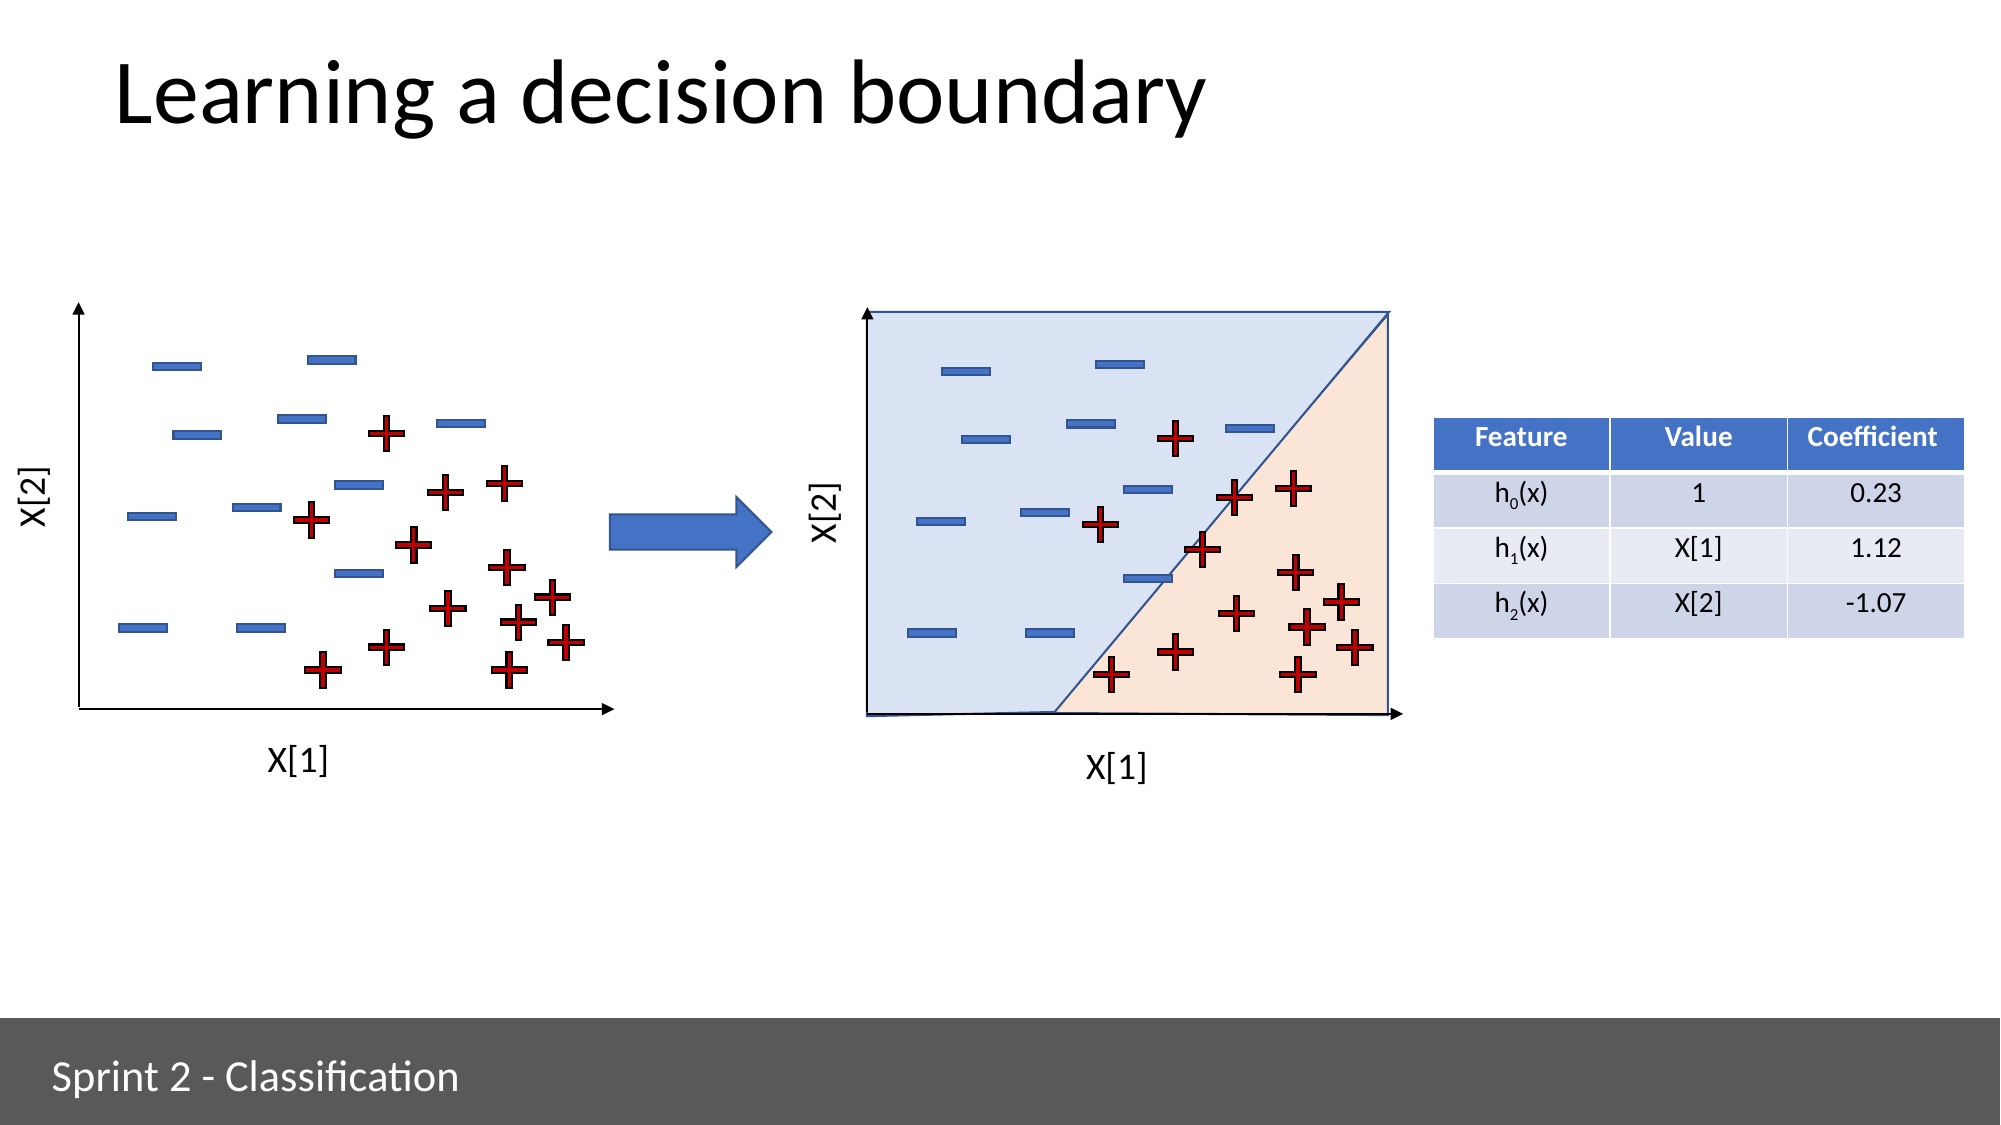

# Learning a decision boundary

X[2]
X[1]
| Feature | Value | Coefficient |
| --- | --- | --- |
| h0(x) | 1 | 0.23 |
| h1(x) | X[1] | 1.12 |
| h2(x) | X[2] | -1.07 |
X[2]

X[1]

Sprint 2 - Classification